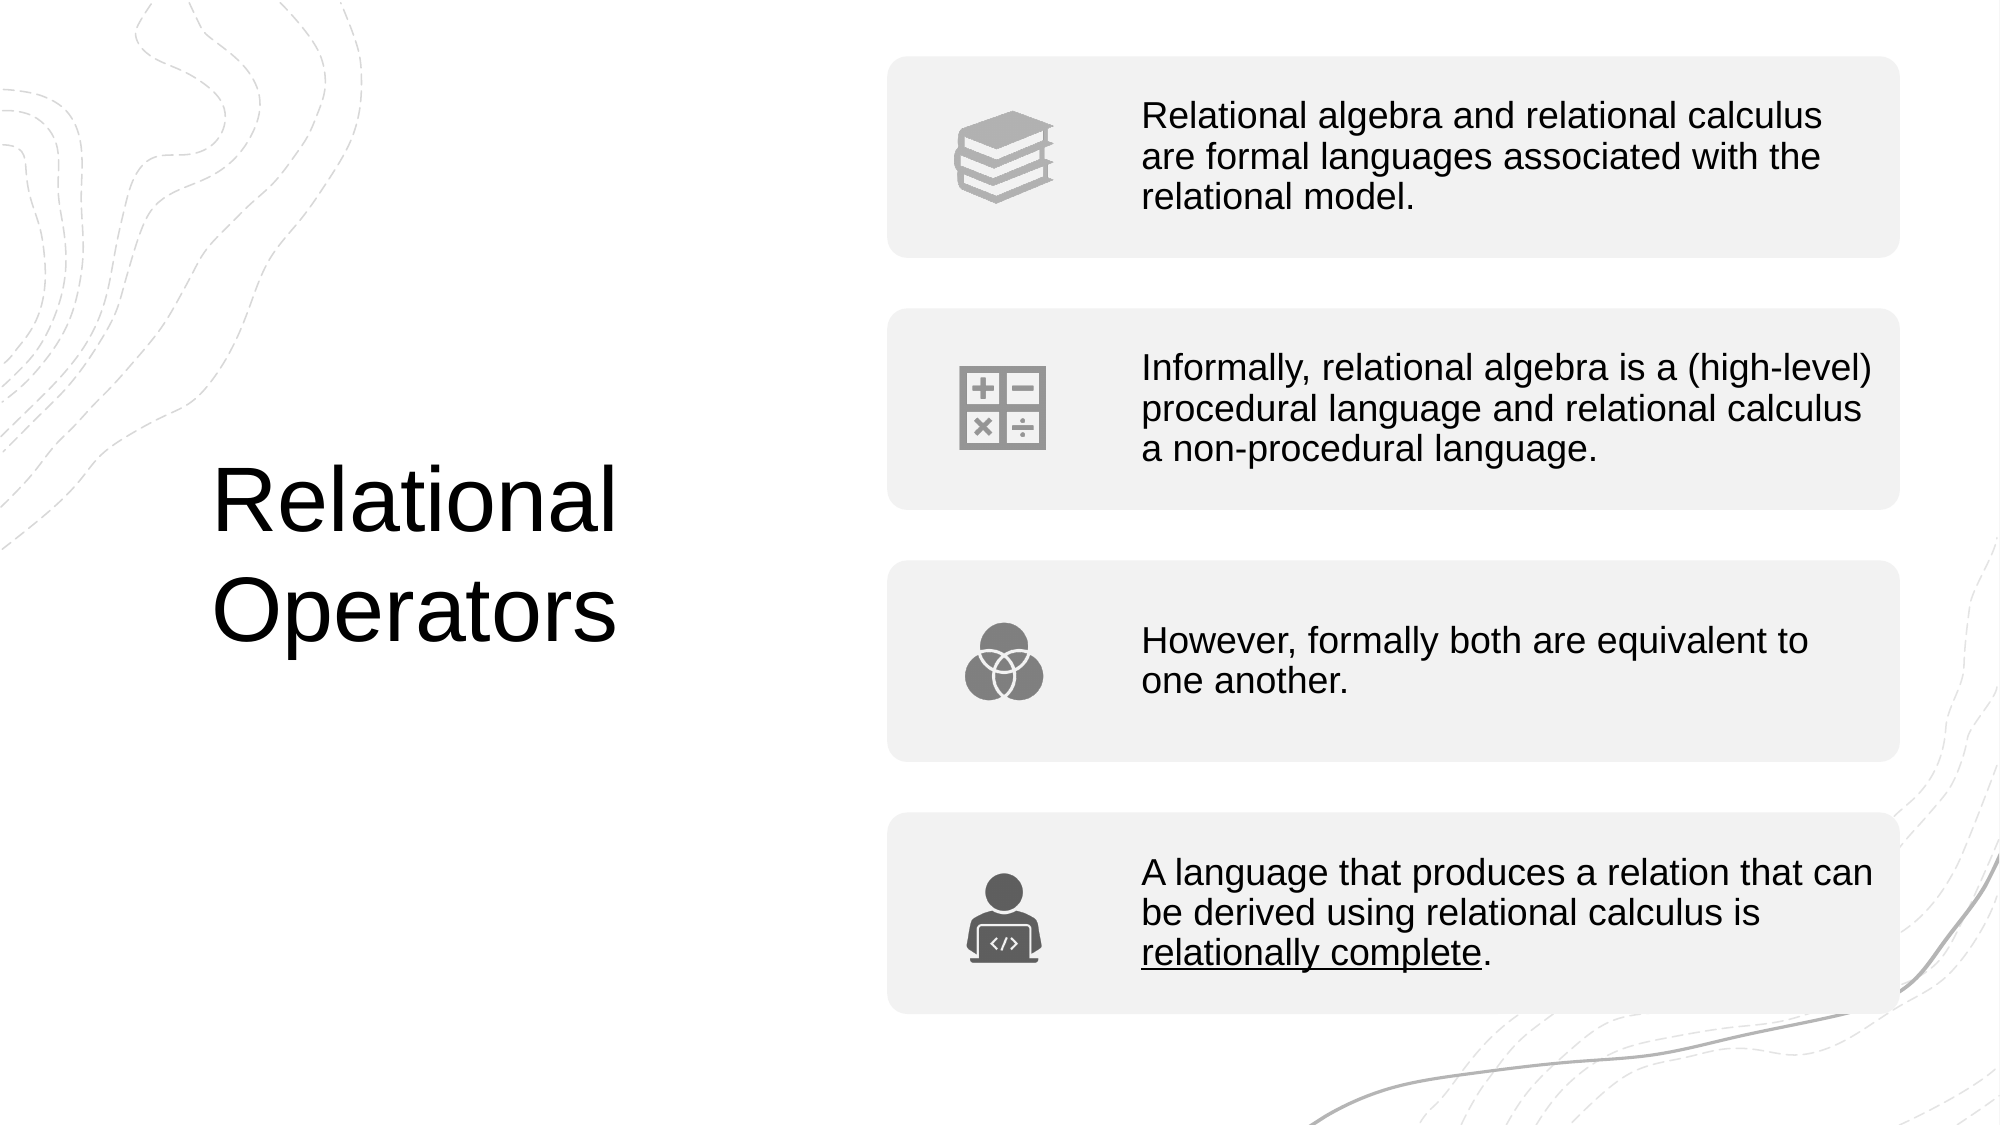

Relational algebra and relational calculus are formal languages associated with the relational model.
Informally, relational algebra is a (high-level) procedural language and relational calculus a non-procedural language.
However, formally both are equivalent to one another.
A language that produces a relation that can be derived using relational calculus is relationally complete.
# Relational Operators